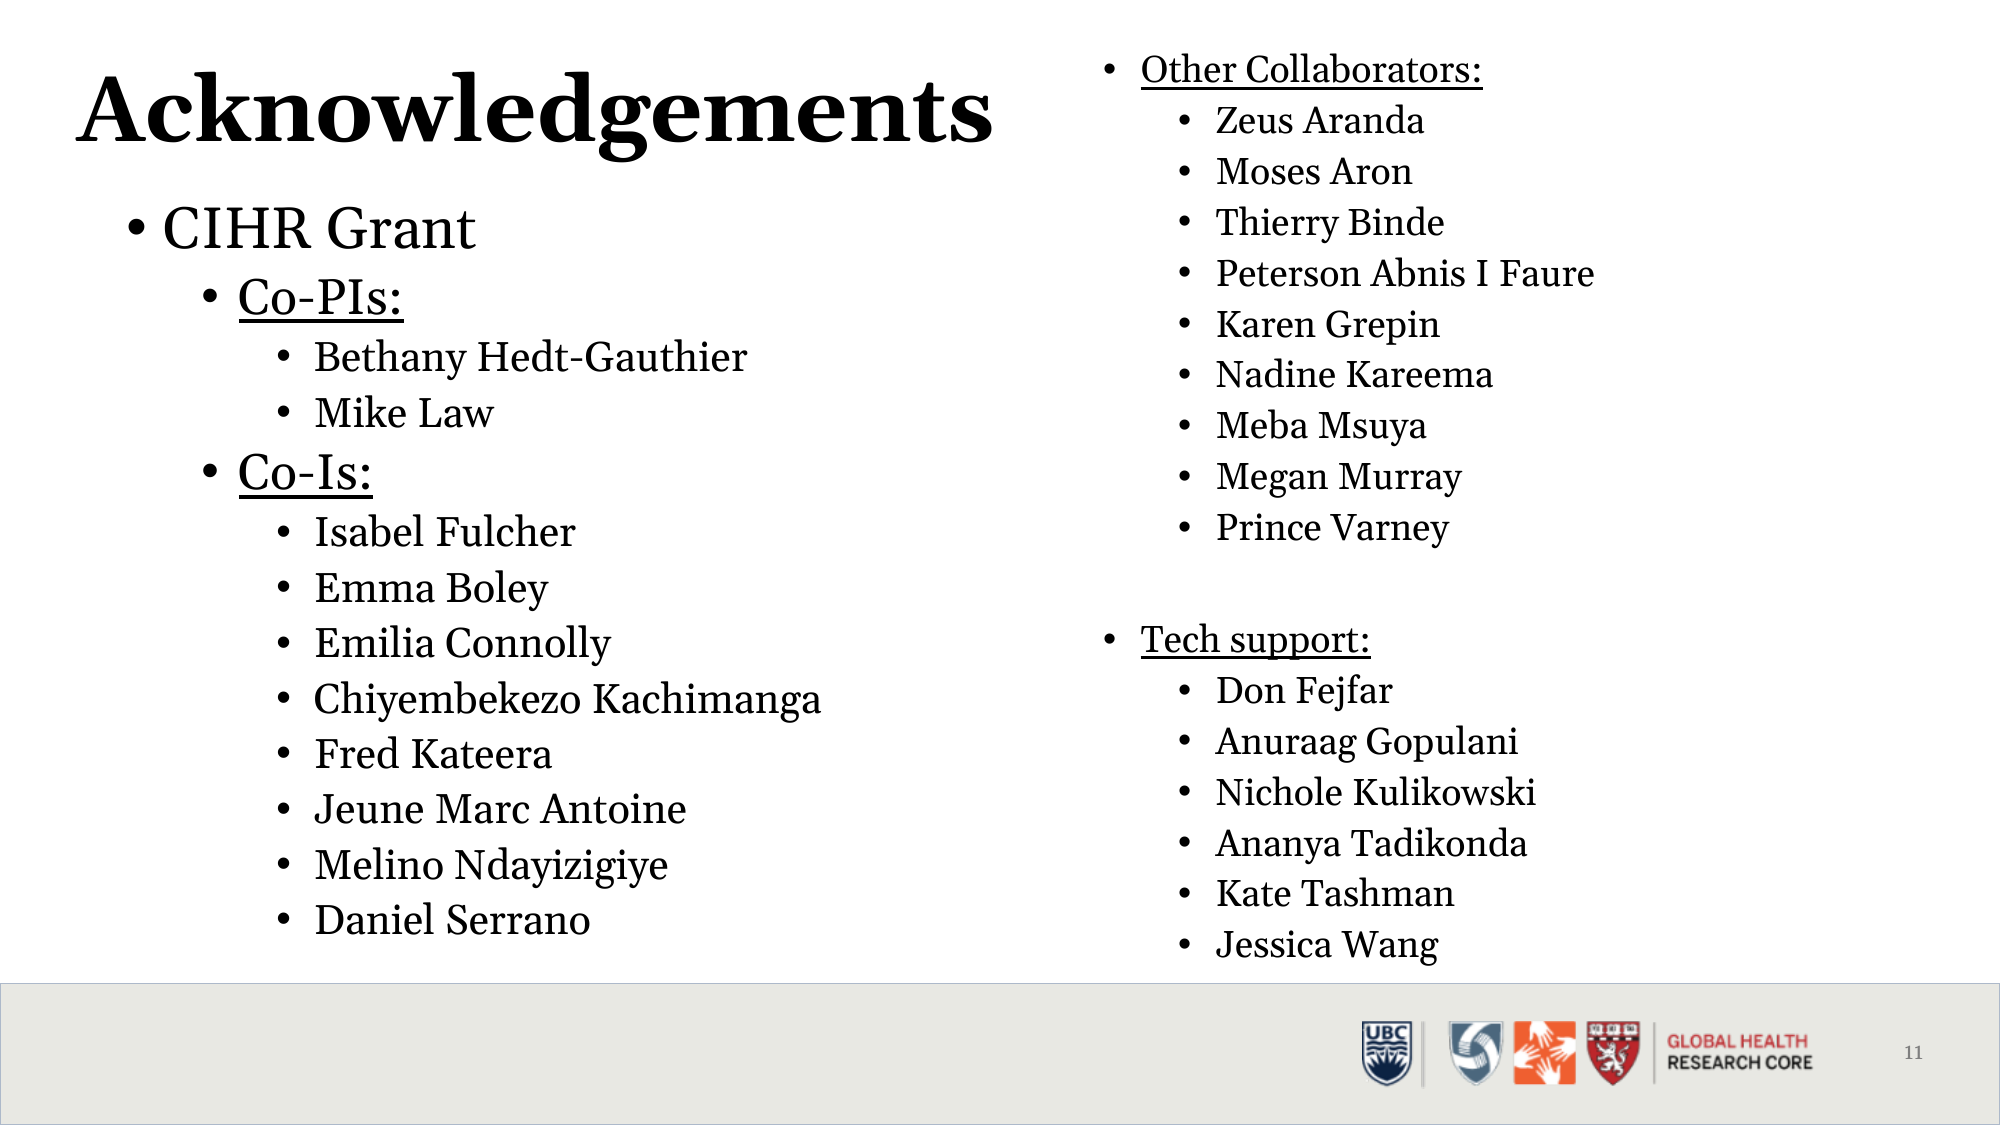

# Acknowledgements
Other Collaborators:
Zeus Aranda
Moses Aron
Thierry Binde
Peterson Abnis I Faure
Karen Grepin
Nadine Kareema
Meba Msuya
Megan Murray
Prince Varney

Tech support:
Don Fejfar
Anuraag Gopulani
Nichole Kulikowski
Ananya Tadikonda
Kate Tashman
Jessica Wang
CIHR Grant
Co-PIs:
Bethany Hedt-Gauthier
Mike Law
Co-Is:
Isabel Fulcher
Emma Boley
Emilia Connolly
Chiyembekezo Kachimanga
Fred Kateera
Jeune Marc Antoine
Melino Ndayizigiye
Daniel Serrano